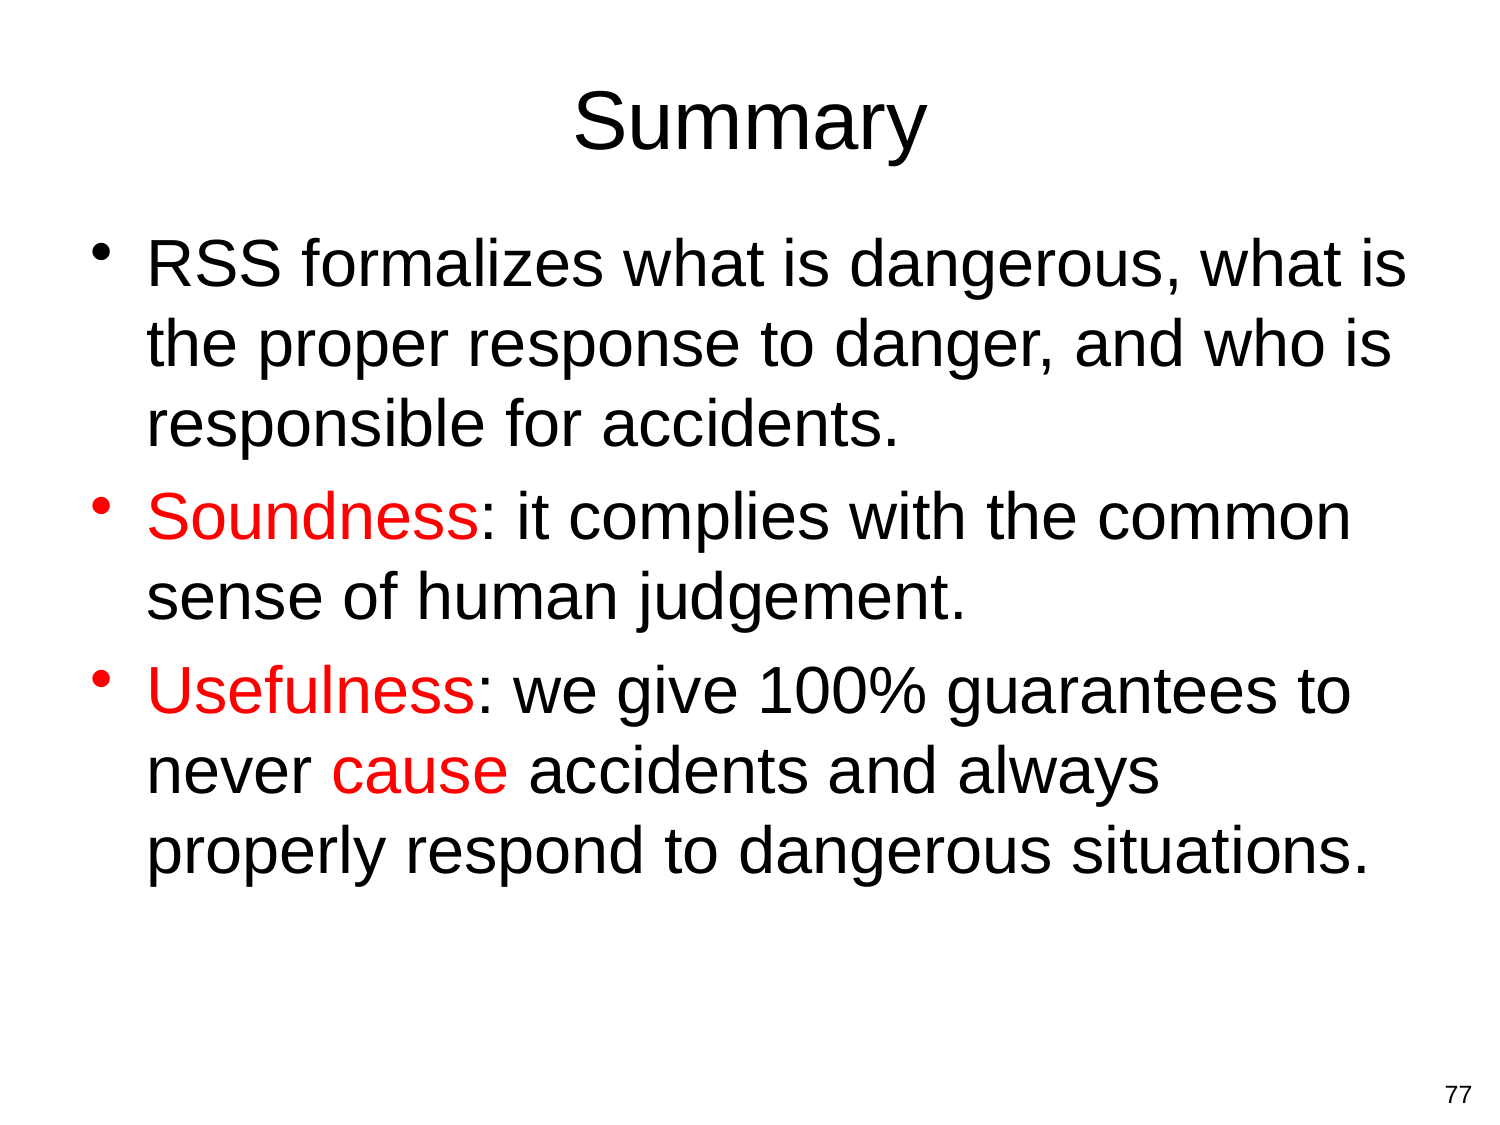

# Summary
RSS formalizes what is dangerous, what is the proper response to danger, and who is responsible for accidents.
Soundness: it complies with the common sense of human judgement.
Usefulness: we give 100% guarantees to never cause accidents and always properly respond to dangerous situations.
77